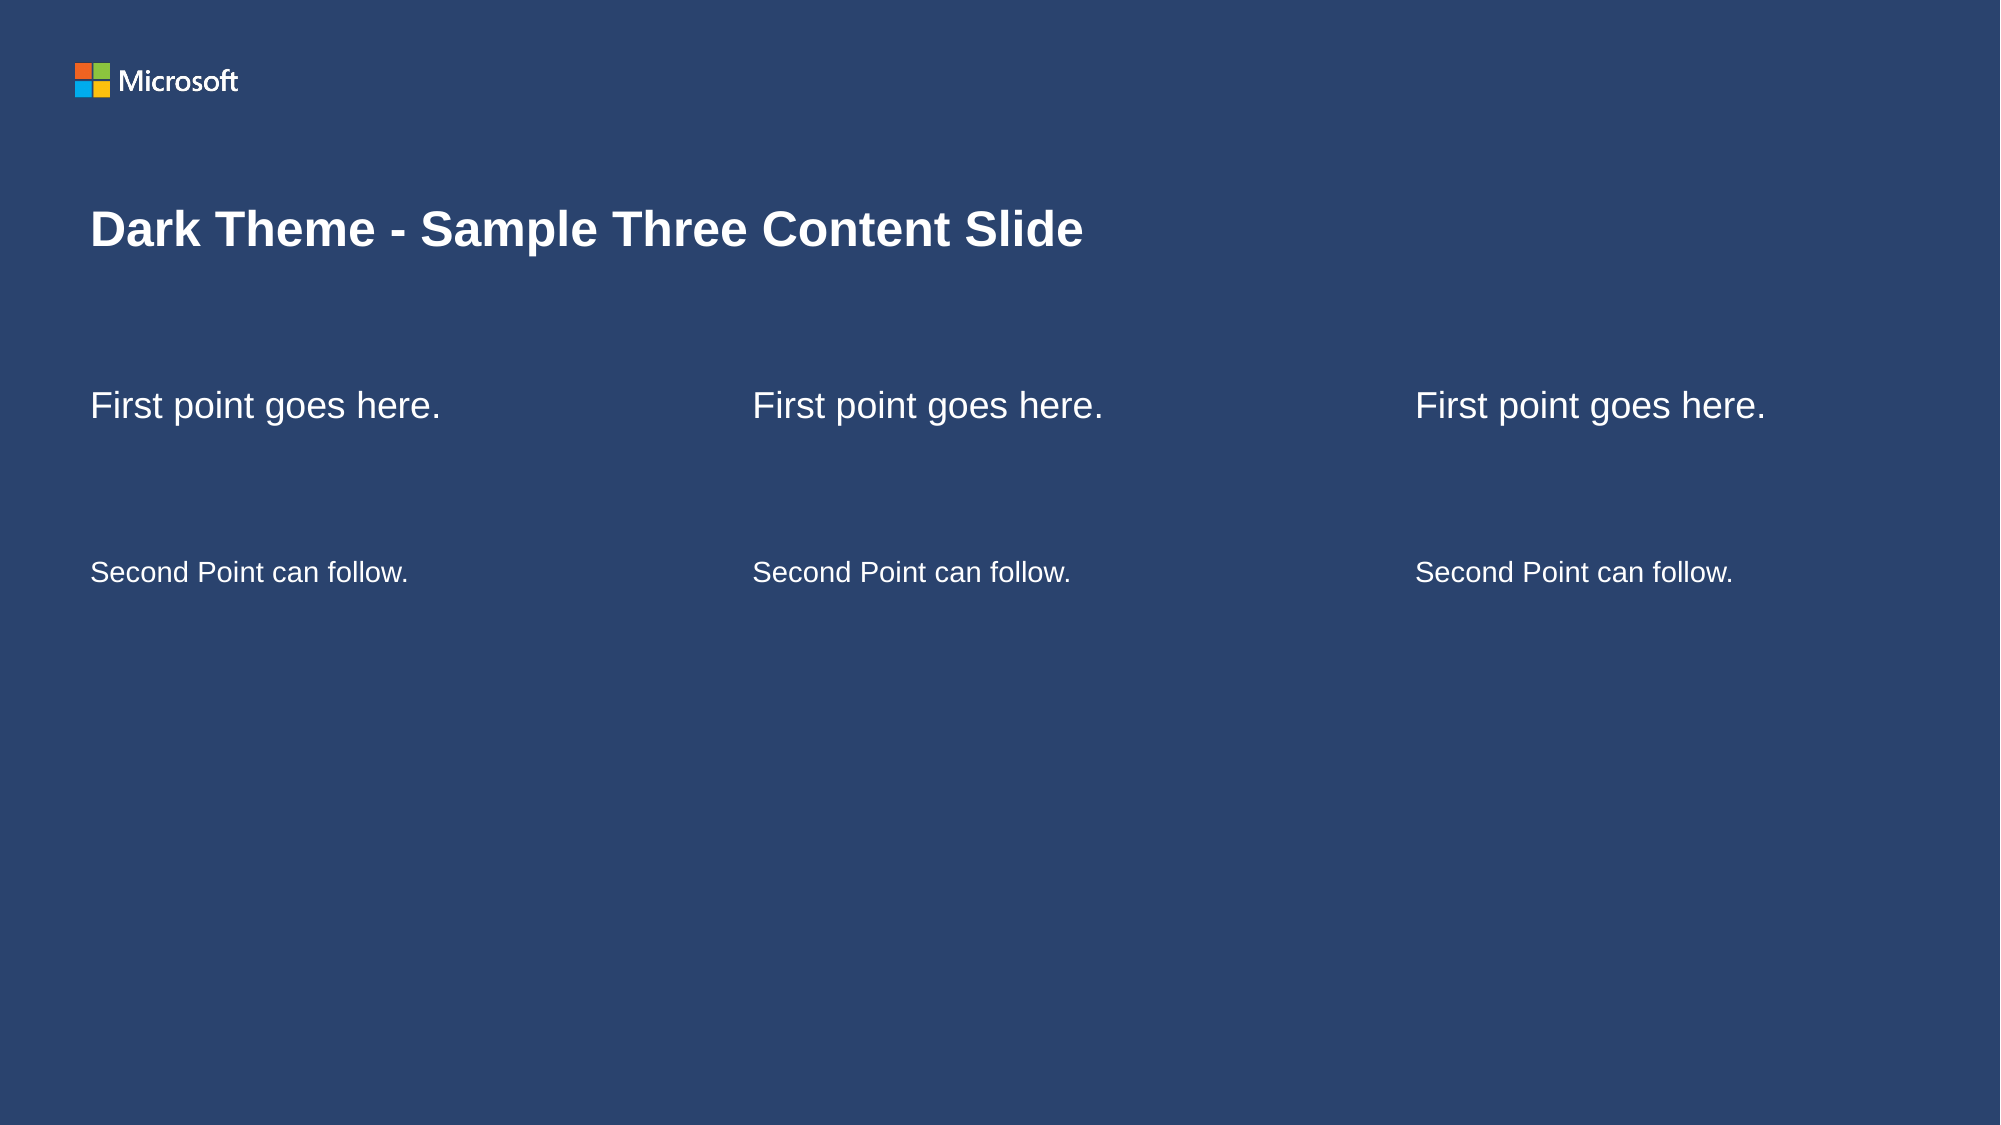

# Dark Theme - Sample Three Content Slide
First point goes here.

Second Point can follow.

First point goes here.

Second Point can follow.

First point goes here.

Second Point can follow.